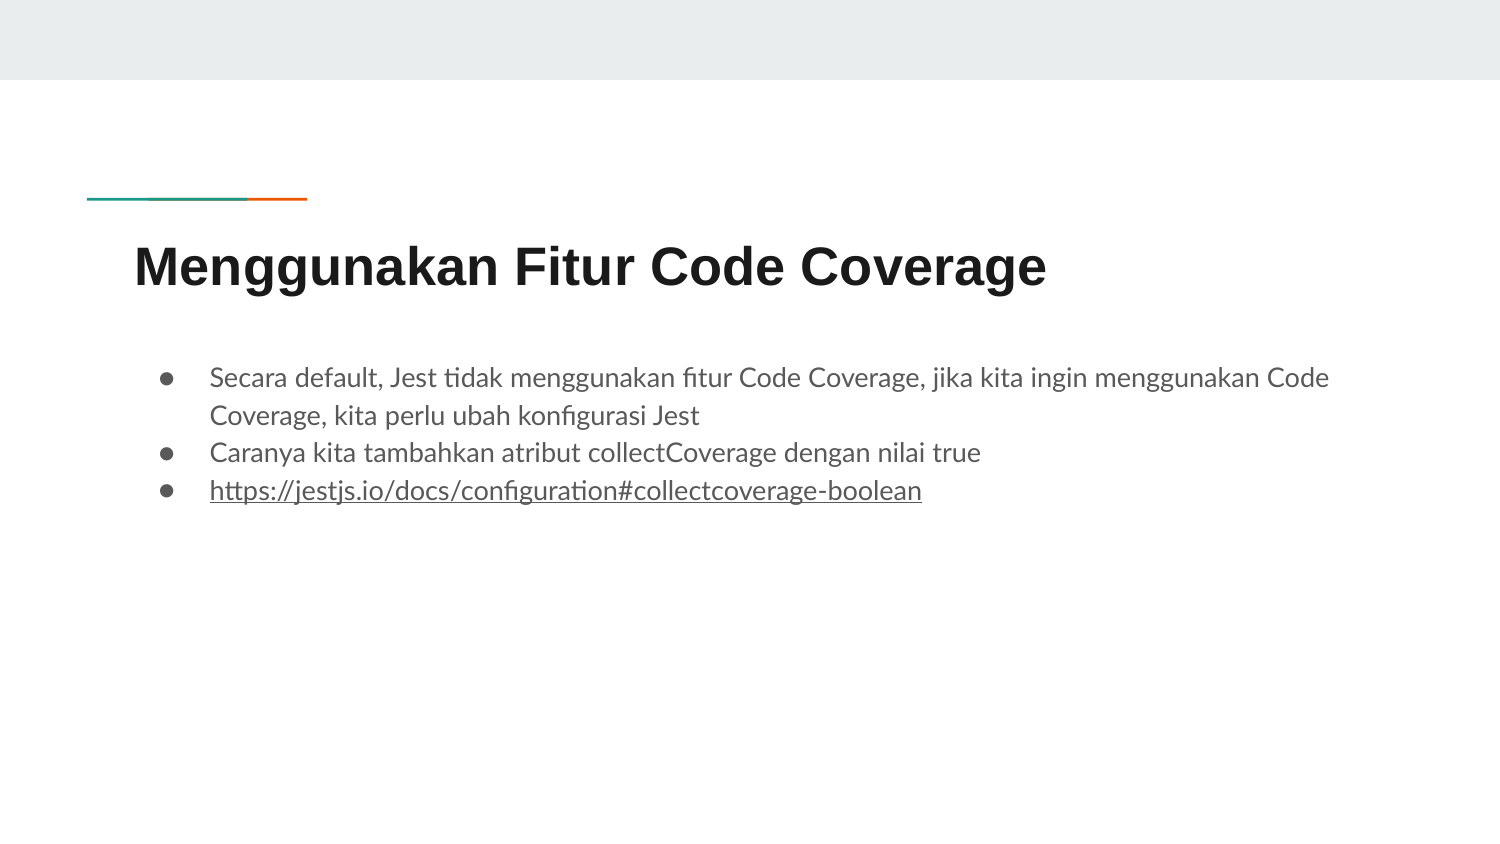

# Menggunakan Fitur Code Coverage
Secara default, Jest tidak menggunakan fitur Code Coverage, jika kita ingin menggunakan Code Coverage, kita perlu ubah konfigurasi Jest
Caranya kita tambahkan atribut collectCoverage dengan nilai true
https://jestjs.io/docs/configuration#collectcoverage-boolean